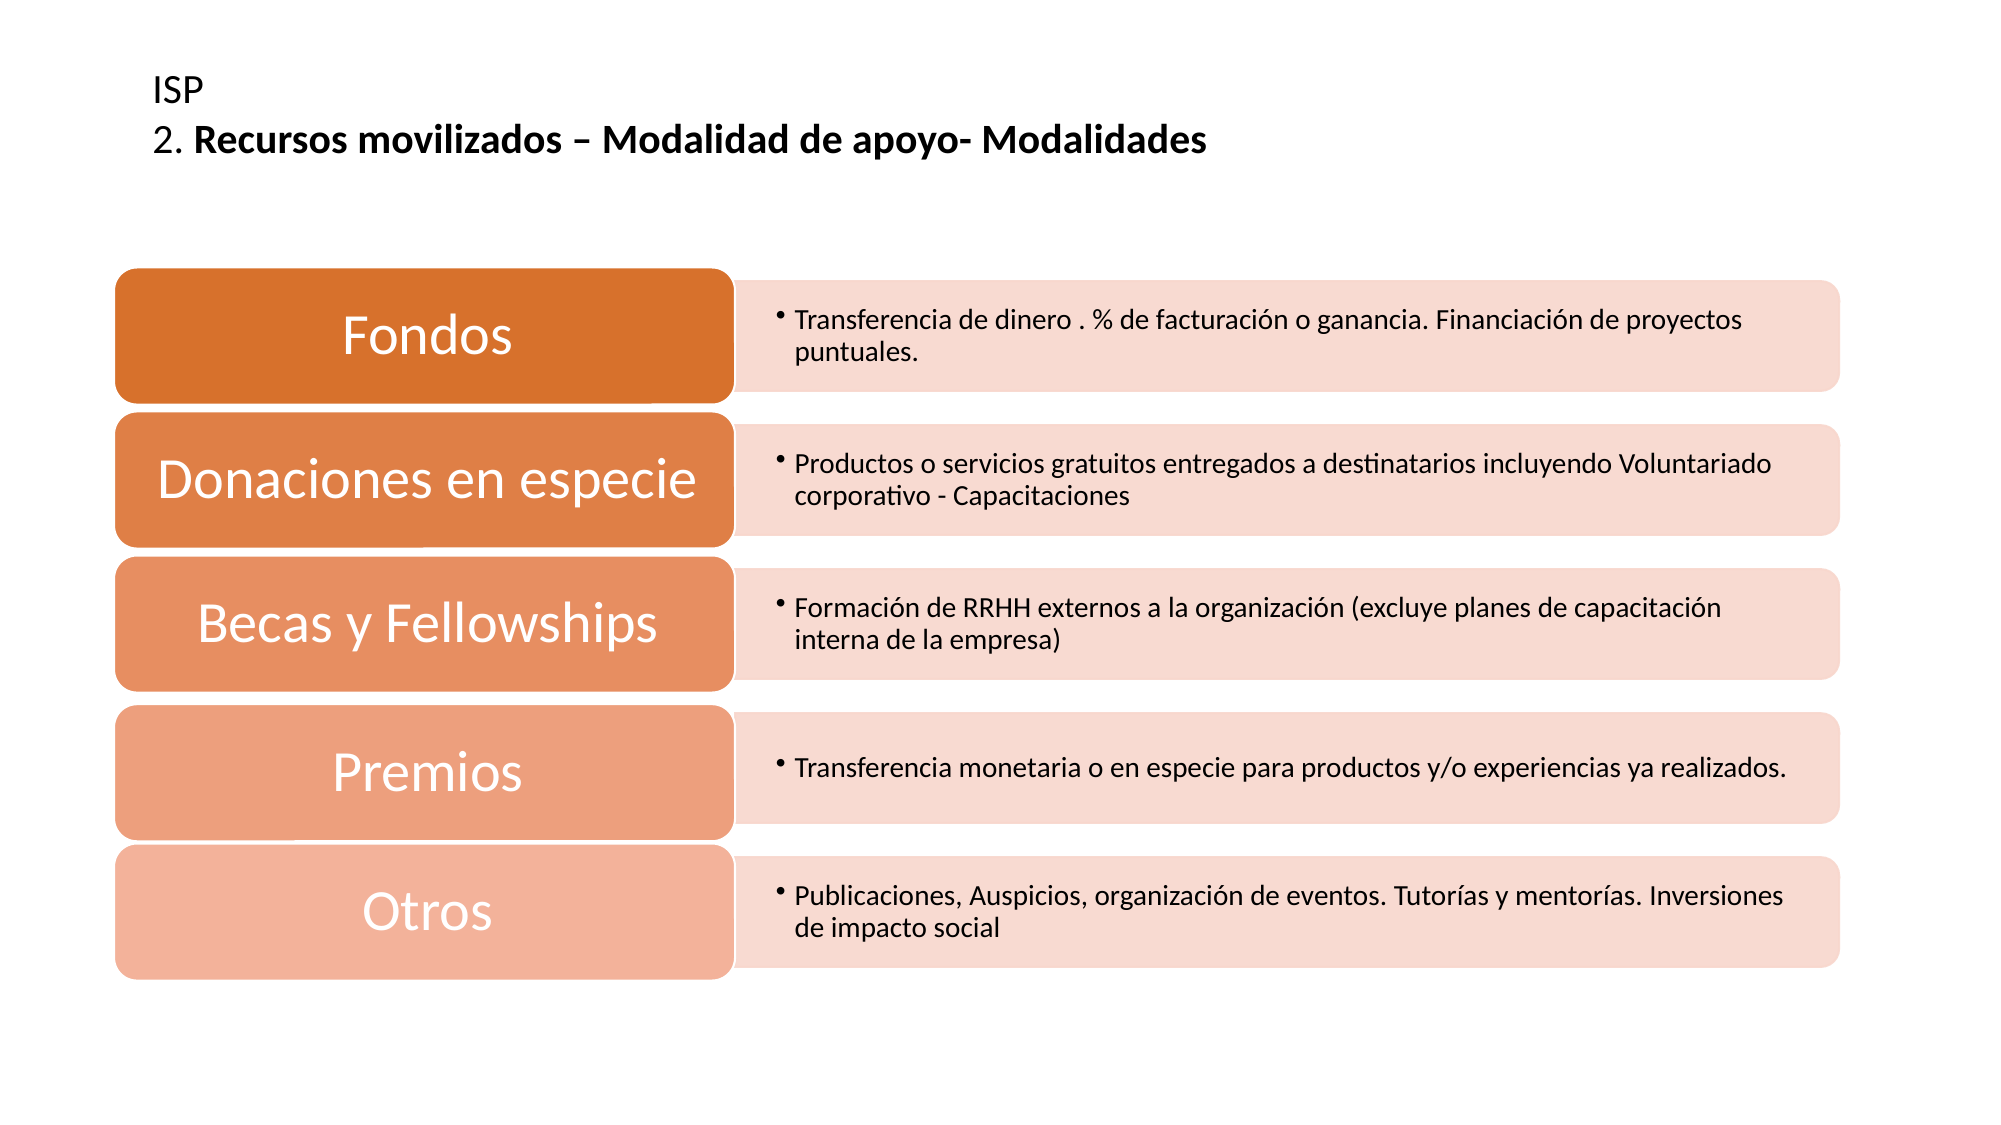

ISP
2. Recursos movilizados – Modalidad de apoyo- Modalidades
Transferencia de dinero . % de facturación o ganancia. Financiación de proyectos puntuales.
Fondos
Productos o servicios gratuitos entregados a destinatarios incluyendo Voluntariado corporativo - Capacitaciones
Donaciones en especie
Formación de RRHH externos a la organización (excluye planes de capacitación interna de la empresa)
Becas y Fellowships
Transferencia monetaria o en especie para productos y/o experiencias ya realizados.
Premios
Publicaciones, Auspicios, organización de eventos. Tutorías y mentorías. Inversiones de impacto social
Otros